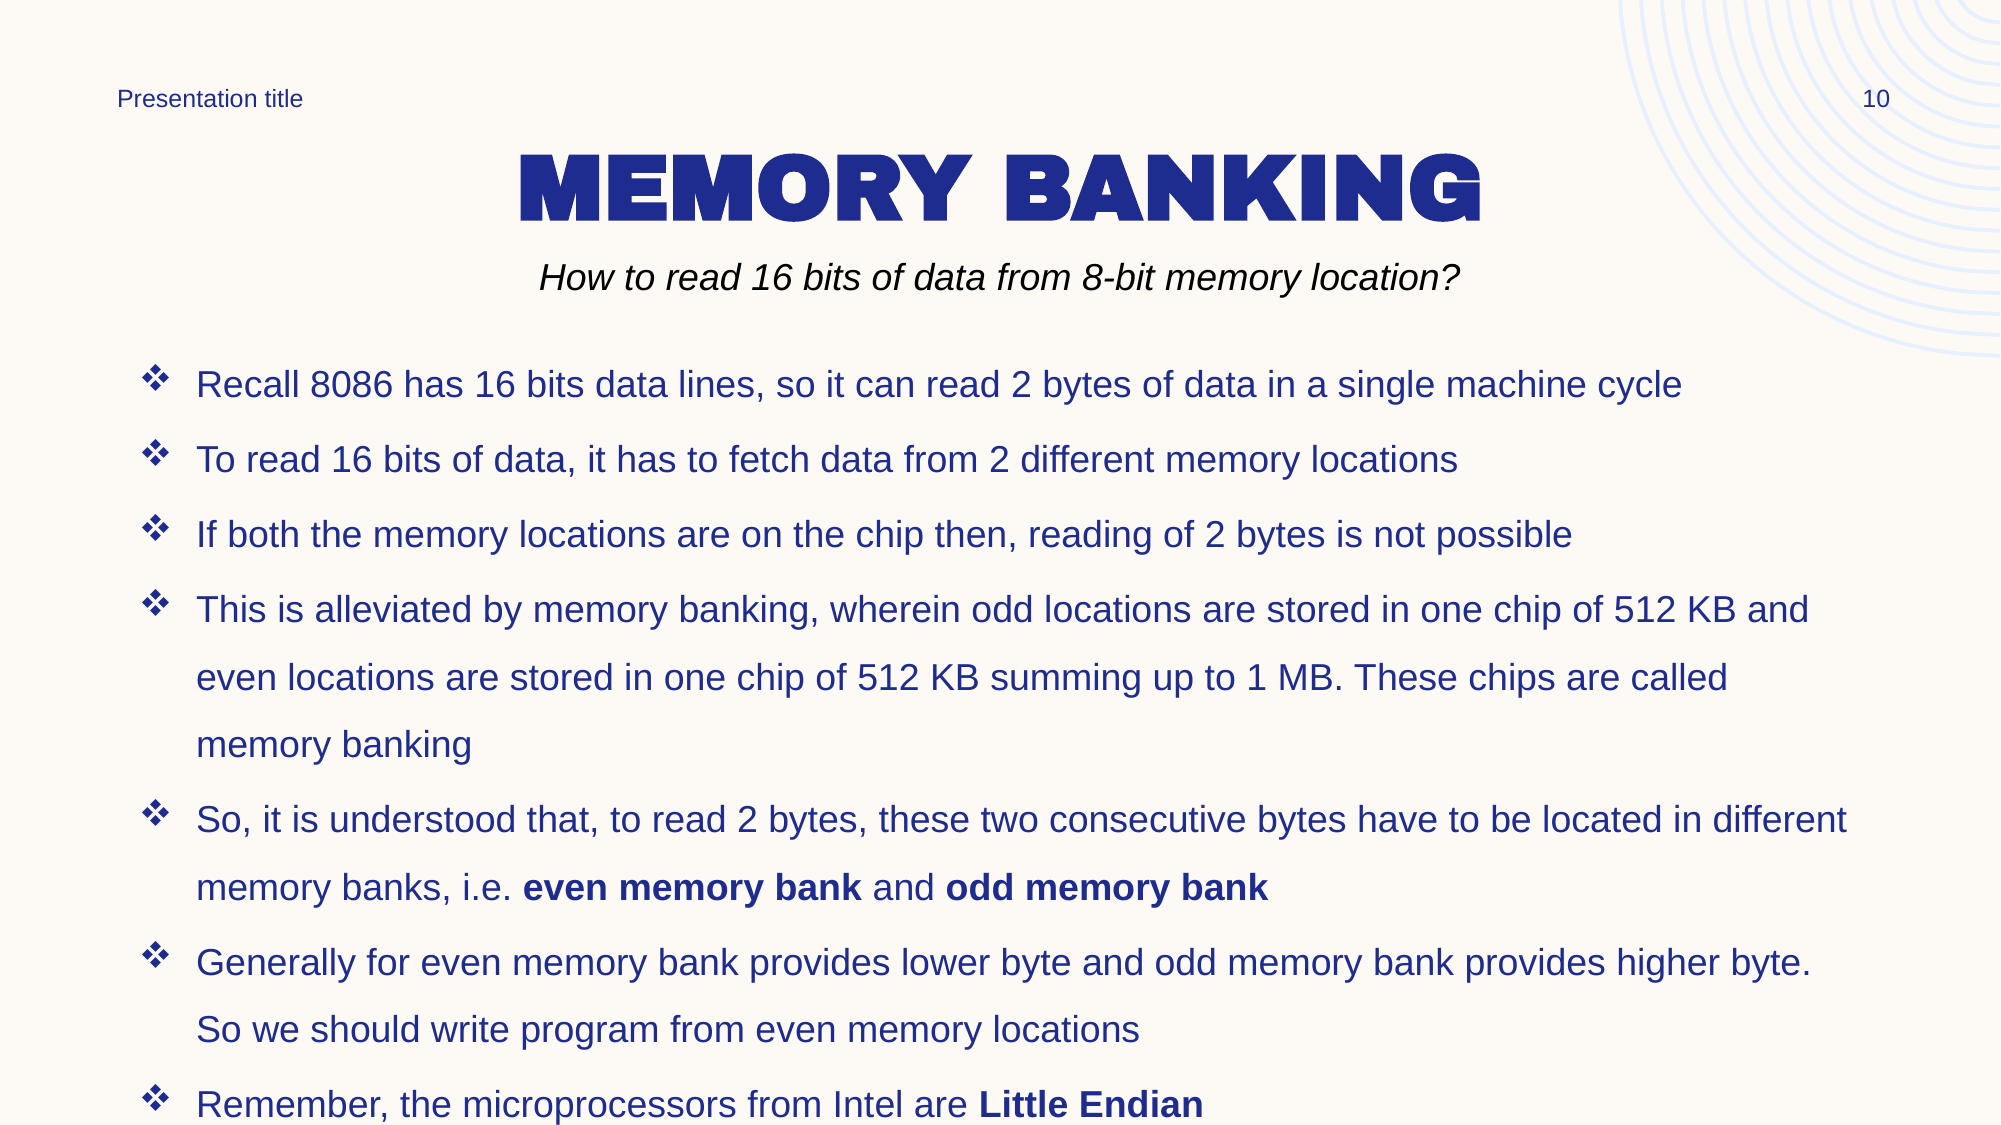

Presentation title
10
# Memory banking
How to read 16 bits of data from 8-bit memory location?
Recall 8086 has 16 bits data lines, so it can read 2 bytes of data in a single machine cycle
To read 16 bits of data, it has to fetch data from 2 different memory locations
If both the memory locations are on the chip then, reading of 2 bytes is not possible
This is alleviated by memory banking, wherein odd locations are stored in one chip of 512 KB and even locations are stored in one chip of 512 KB summing up to 1 MB. These chips are called memory banking
So, it is understood that, to read 2 bytes, these two consecutive bytes have to be located in different memory banks, i.e. even memory bank and odd memory bank
Generally for even memory bank provides lower byte and odd memory bank provides higher byte. So we should write program from even memory locations
Remember, the microprocessors from Intel are Little Endian